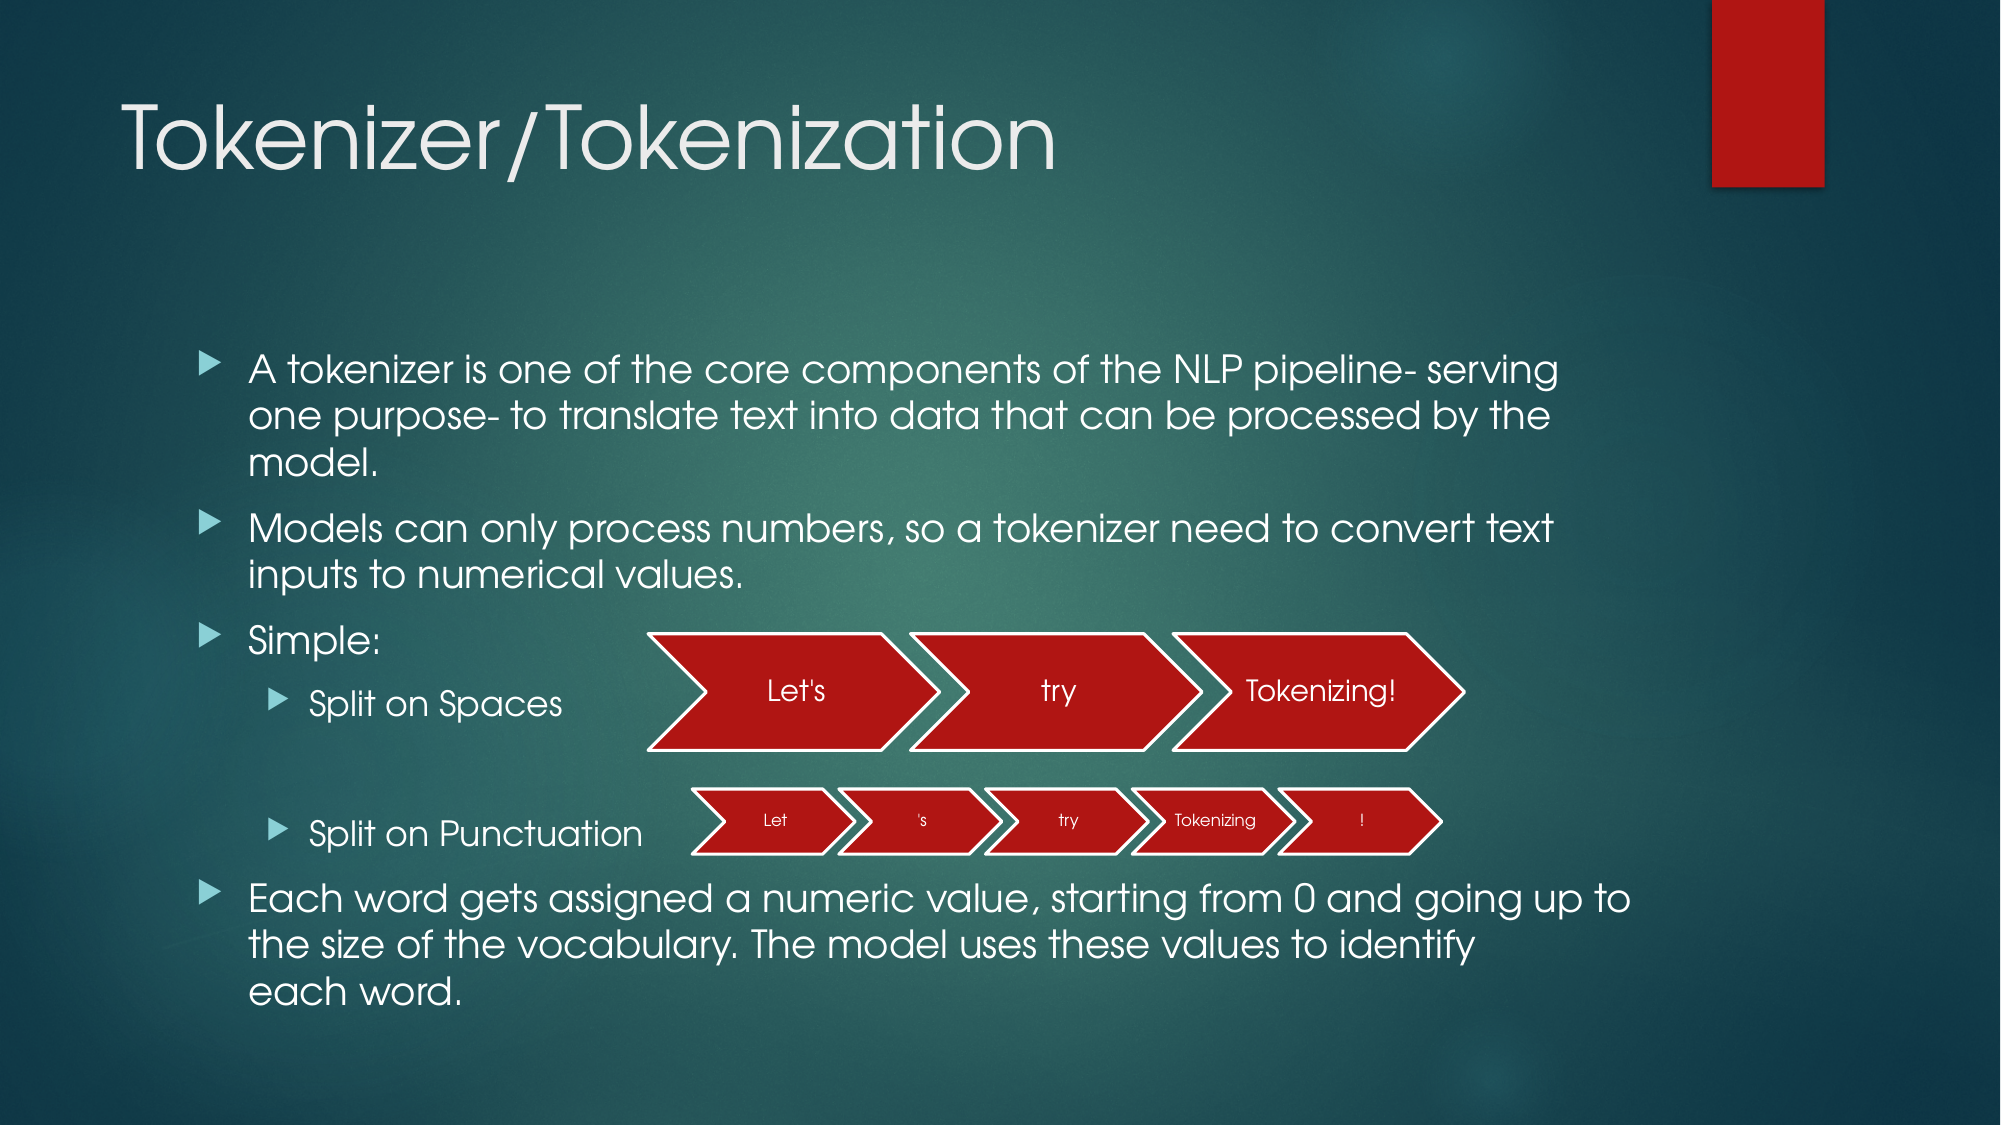

# Tokenizer/Tokenization
A tokenizer is one of the core components of the NLP pipeline- serving one purpose- to translate text into data that can be processed by the model.
Models can only process numbers, so a tokenizer need to convert text inputs to numerical values.
Simple:
Split on Spaces

Split on Punctuation
Each word gets assigned a numeric value, starting from 0 and going up to the size of the vocabulary. The model uses these values to identify each word.
Let's
try
Tokenizing!
Let
's
try
Tokenizing
!